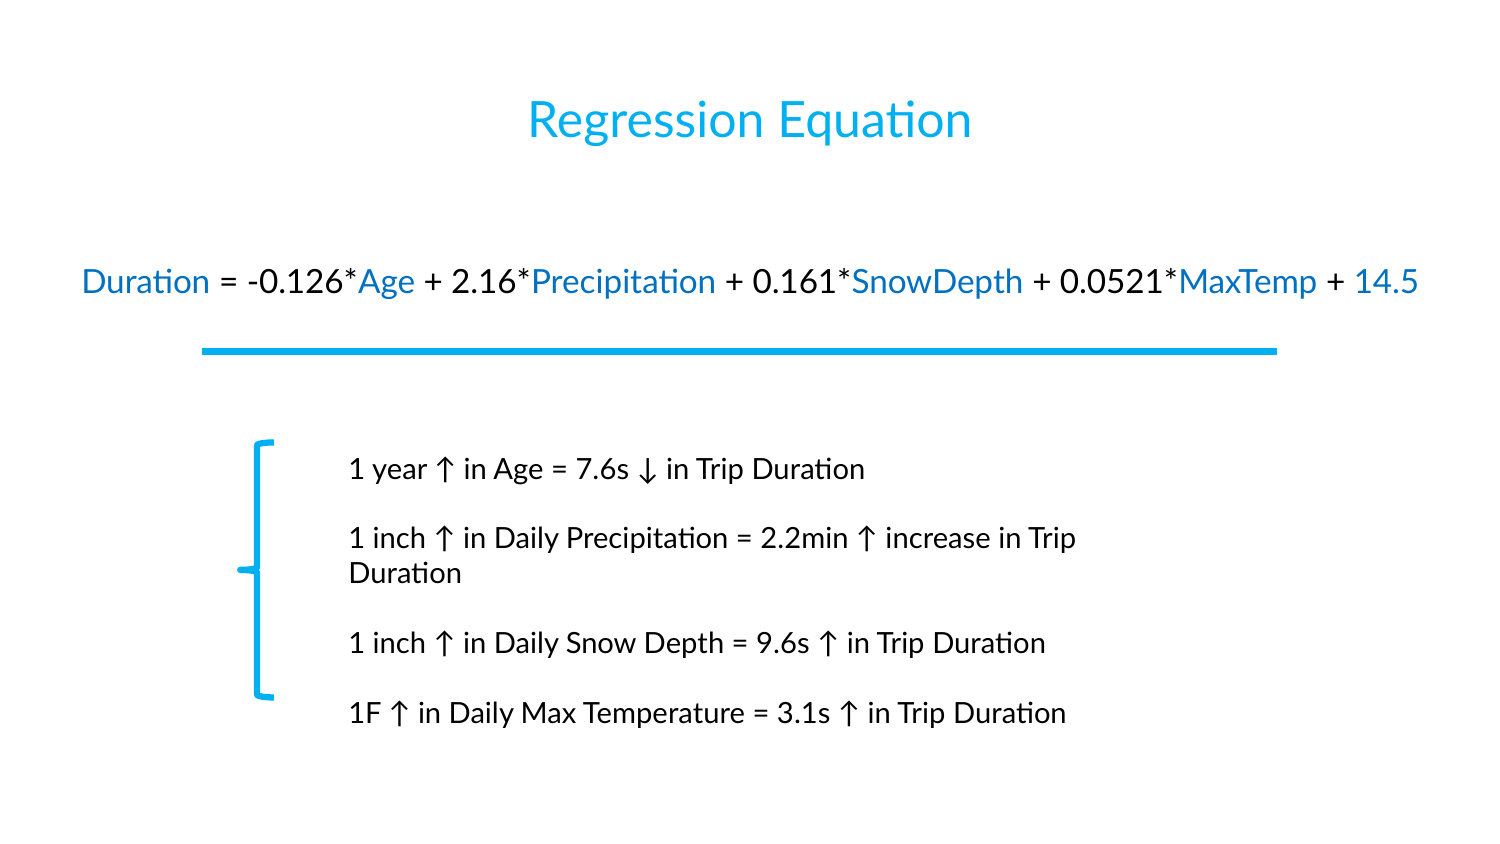

# Regression Equation
Duration = -0.126*Age + 2.16*Precipitation + 0.161*SnowDepth + 0.0521*MaxTemp + 14.5

1 year ↑ in Age = 7.6s ↓ in Trip Duration

1 inch ↑ in Daily Precipitation = 2.2min ↑ increase in Trip Duration

1 inch ↑ in Daily Snow Depth = 9.6s ↑ in Trip Duration

1F ↑ in Daily Max Temperature = 3.1s ↑ in Trip Duration